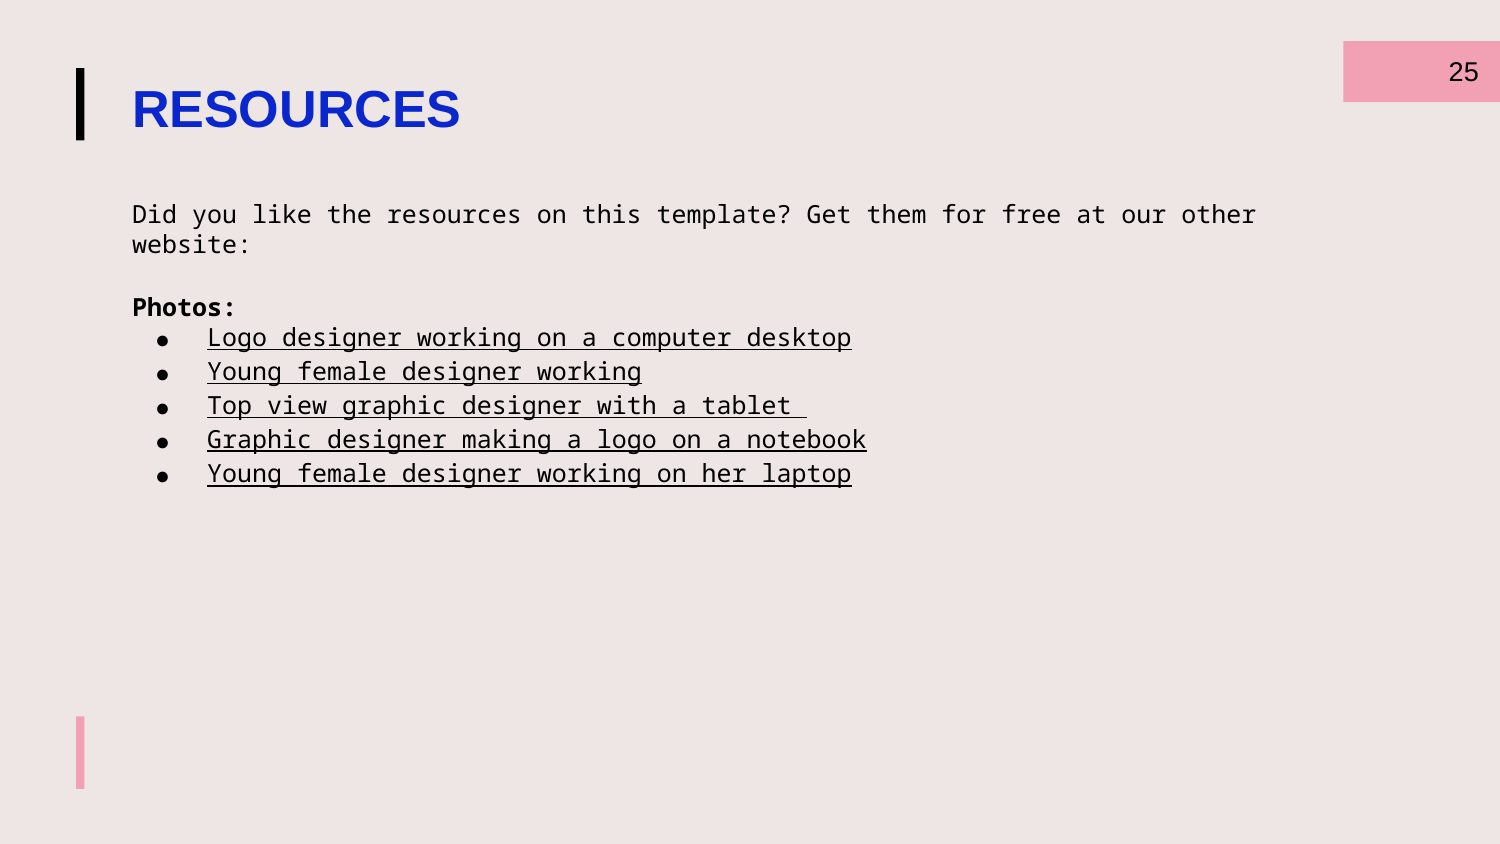

25
# RESOURCES
Did you like the resources on this template? Get them for free at our other website:
Photos:
Logo designer working on a computer desktop
Young female designer working
Top view graphic designer with a tablet
Graphic designer making a logo on a notebook
Young female designer working on her laptop